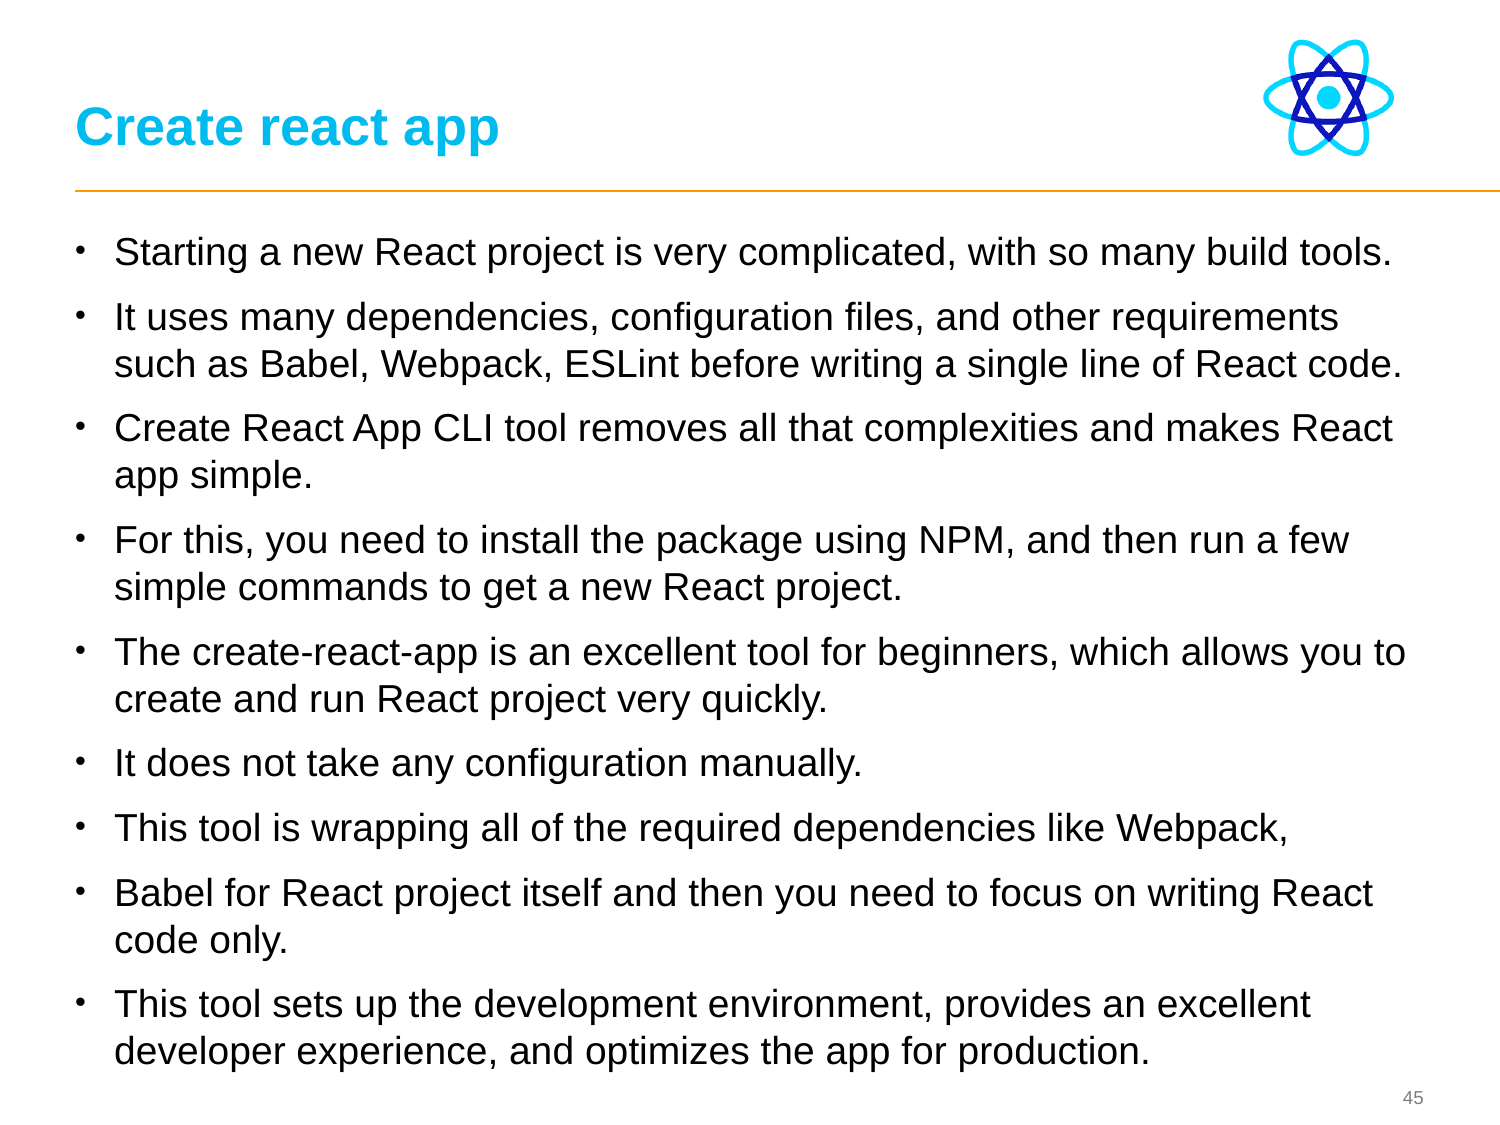

# Create react app
Starting a new React project is very complicated, with so many build tools.
It uses many dependencies, configuration files, and other requirements such as Babel, Webpack, ESLint before writing a single line of React code.
Create React App CLI tool removes all that complexities and makes React app simple.
For this, you need to install the package using NPM, and then run a few simple commands to get a new React project.
The create-react-app is an excellent tool for beginners, which allows you to create and run React project very quickly.
It does not take any configuration manually.
This tool is wrapping all of the required dependencies like Webpack,
Babel for React project itself and then you need to focus on writing React code only.
This tool sets up the development environment, provides an excellent developer experience, and optimizes the app for production.